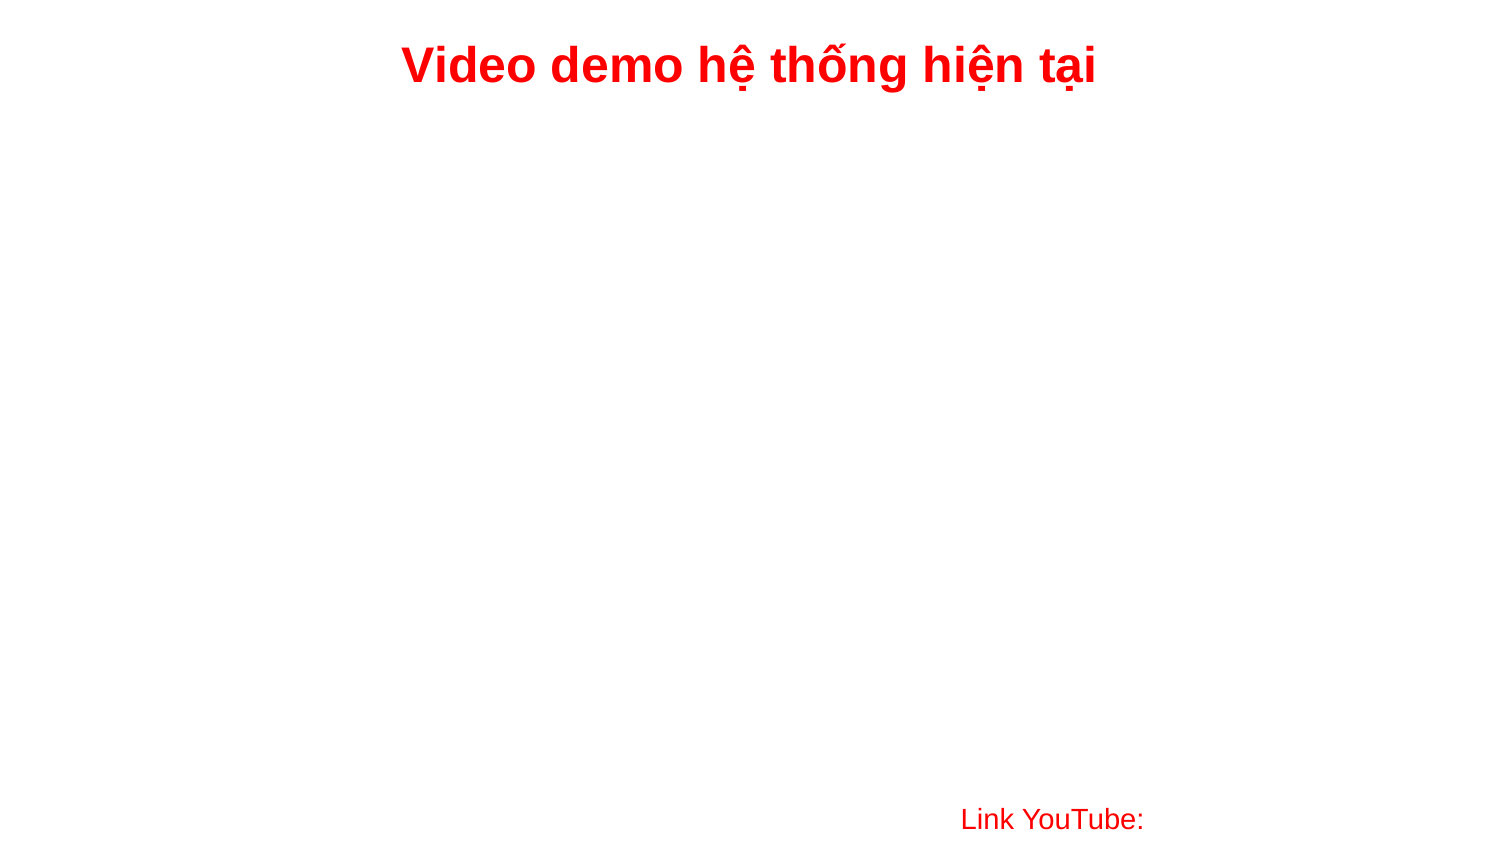

# Video demo hệ thống hiện tại
Link YouTube: